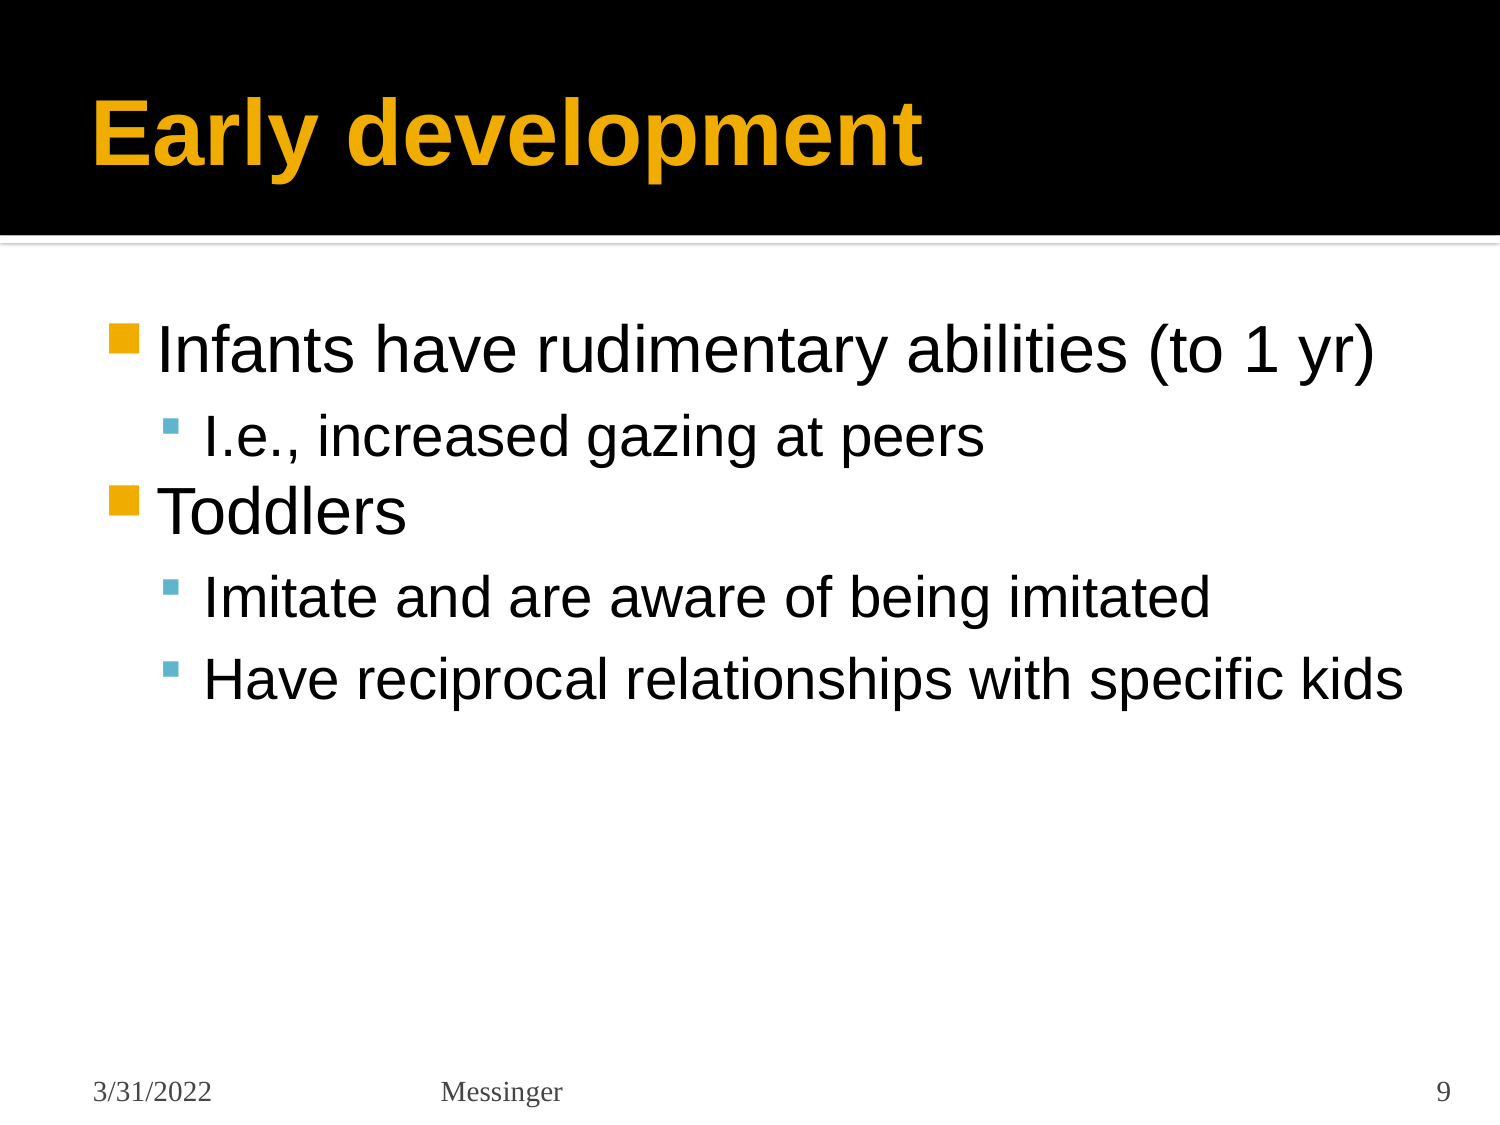

# Early development
Infants have rudimentary abilities (to 1 yr)
I.e., increased gazing at peers
Toddlers
Imitate and are aware of being imitated
Have reciprocal relationships with specific kids

3/31/2022
Messinger
9